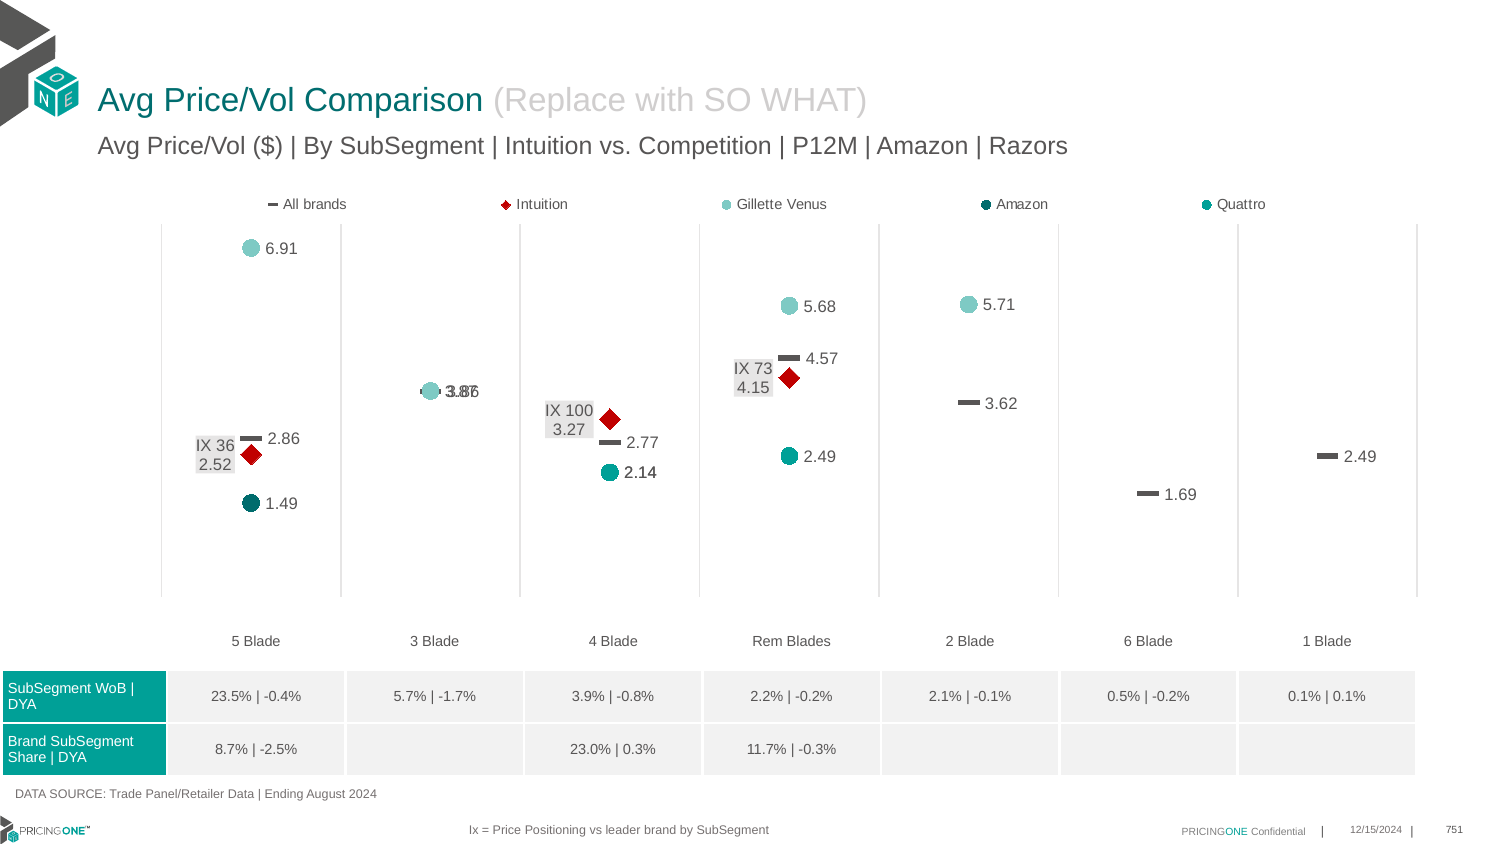

# Avg Price/Vol Comparison (Replace with SO WHAT)
Avg Price/Vol ($) | By SubSegment | Intuition vs. Competition | P12M | Amazon | Razors

### Chart

| Category | All brands | Intuition | Gillette Venus | Amazon | Quattro |
|---|---|---|---|---|---|
| IX 36 | 2.86 | 2.52 | 6.91 | 1.49 | None |
| None | 3.86 | None | 3.87 | None | None |
| IX 100 | 2.77 | 3.27 | None | 2.14 | 2.14 |
| IX 73 | 4.57 | 4.15 | 5.68 | None | 2.49 |
| None | 3.62 | None | 5.71 | None | None |
| None | 1.69 | None | None | None | None |
| None | 2.49 | None | None | None | None |
|  | 5 Blade | 3 Blade | 4 Blade | Rem Blades | 2 Blade | 6 Blade | 1 Blade |
| --- | --- | --- | --- | --- | --- | --- | --- |
| SubSegment WoB | DYA | 23.5% | -0.4% | 5.7% | -1.7% | 3.9% | -0.8% | 2.2% | -0.2% | 2.1% | -0.1% | 0.5% | -0.2% | 0.1% | 0.1% |
| Brand SubSegment Share | DYA | 8.7% | -2.5% |  | 23.0% | 0.3% | 11.7% | -0.3% |  |  |  |
DATA SOURCE: Trade Panel/Retailer Data | Ending August 2024
Ix = Price Positioning vs leader brand by SubSegment
12/15/2024
751